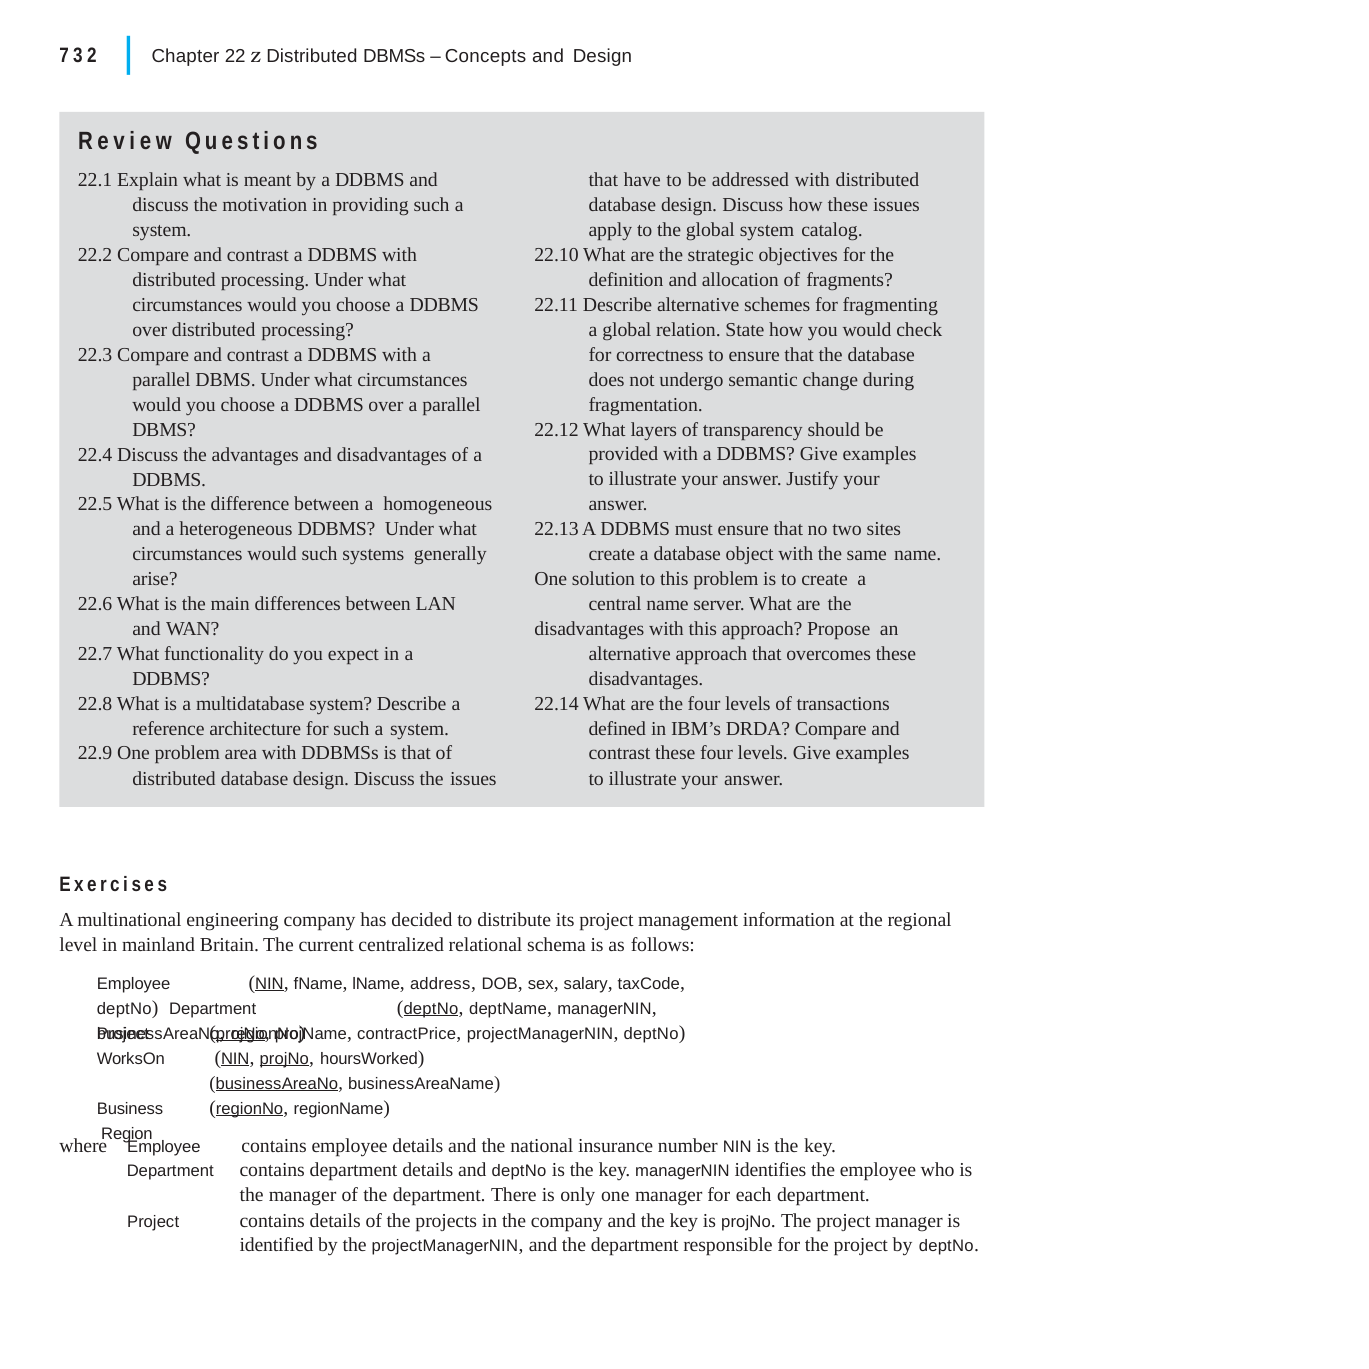

|
732	Chapter 22 z Distributed DBMSs – Concepts and Design

Review Questions
that have to be addressed with distributed  database design. Discuss how these issues  apply to the global system catalog.
22.10 What are the strategic objectives for the  definition and allocation of fragments?
22.11 Describe alternative schemes for fragmenting  a global relation. State how you would check  for correctness to ensure that the database  does not undergo semantic change during  fragmentation.
22.12 What layers of transparency should be  provided with a DDBMS? Give examples  to illustrate your answer. Justify your  answer.
22.13 A DDBMS must ensure that no two sites  create a database object with the same name.
One solution to this problem is to create  a central name server. What are the
disadvantages with this approach? Propose  an alternative approach that overcomes these  disadvantages.
22.14 What are the four levels of transactions  defined in IBM’s DRDA? Compare and  contrast these four levels. Give examples  to illustrate your answer.
22.1 Explain what is meant by a DDBMS and  discuss the motivation in providing such a  system.
22.2 Compare and contrast a DDBMS with  distributed processing. Under what  circumstances would you choose a DDBMS  over distributed processing?
22.3 Compare and contrast a DDBMS with a  parallel DBMS. Under what circumstances  would you choose a DDBMS over a parallel  DBMS?
22.4 Discuss the advantages and disadvantages of a  DDBMS.
22.5 What is the difference between a  homogeneous and a heterogeneous DDBMS?  Under what circumstances would such systems  generally arise?
22.6 What is the main differences between LAN  and WAN?
22.7 What functionality do you expect in a  DDBMS?
22.8 What is a multidatabase system? Describe a  reference architecture for such a system.
22.9 One problem area with DDBMSs is that of  distributed database design. Discuss the issues
Exercises
A multinational engineering company has decided to distribute its project management information at the regional  level in mainland Britain. The current centralized relational schema is as follows:
Employee	(NIN, fName, lName, address, DOB, sex, salary, taxCode, deptNo)  Department	(deptNo, deptName, managerNIN, businessAreaNo, regionNo)
Project  WorksOn  Business  Region
(projNo, projName, contractPrice, projectManagerNIN, deptNo)  (NIN, projNo, hoursWorked)
(businessAreaNo, businessAreaName)
(regionNo, regionName)
where    Employee	contains employee details and the national insurance number NIN is the key.
Department	contains department details and deptNo is the key. managerNIN identifies the employee who is  the manager of the department. There is only one manager for each department.
contains details of the projects in the company and the key is projNo. The project manager is  identified by the projectManagerNIN, and the department responsible for the project by deptNo.
Project